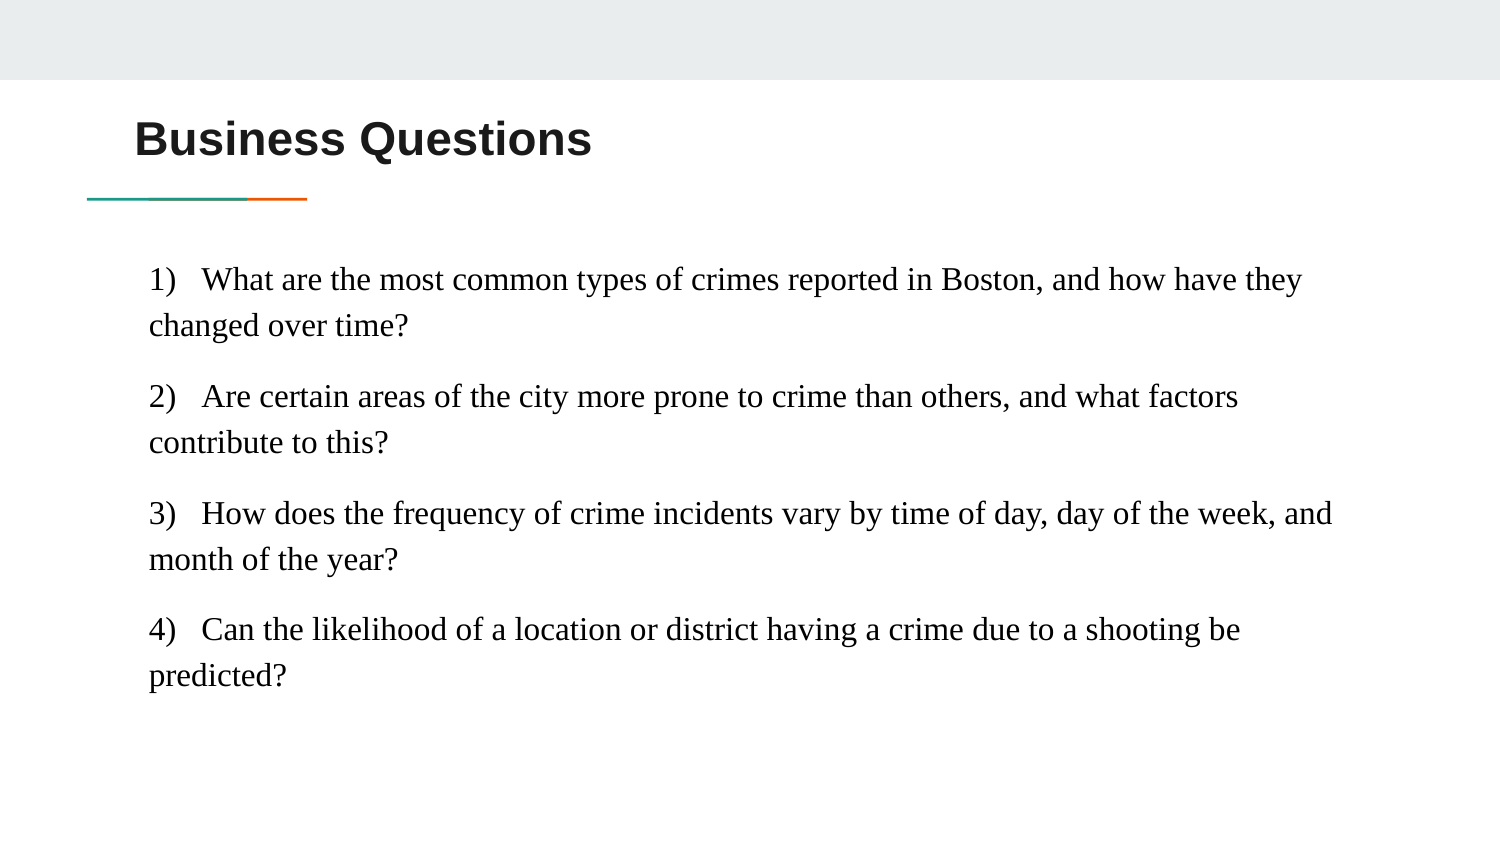

# Business Questions
1)    What are the most common types of crimes reported in Boston, and how have they changed over time?
2)    Are certain areas of the city more prone to crime than others, and what factors contribute to this?
3)    How does the frequency of crime incidents vary by time of day, day of the week, and month of the year?
4)    Can the likelihood of a location or district having a crime due to a shooting be predicted?